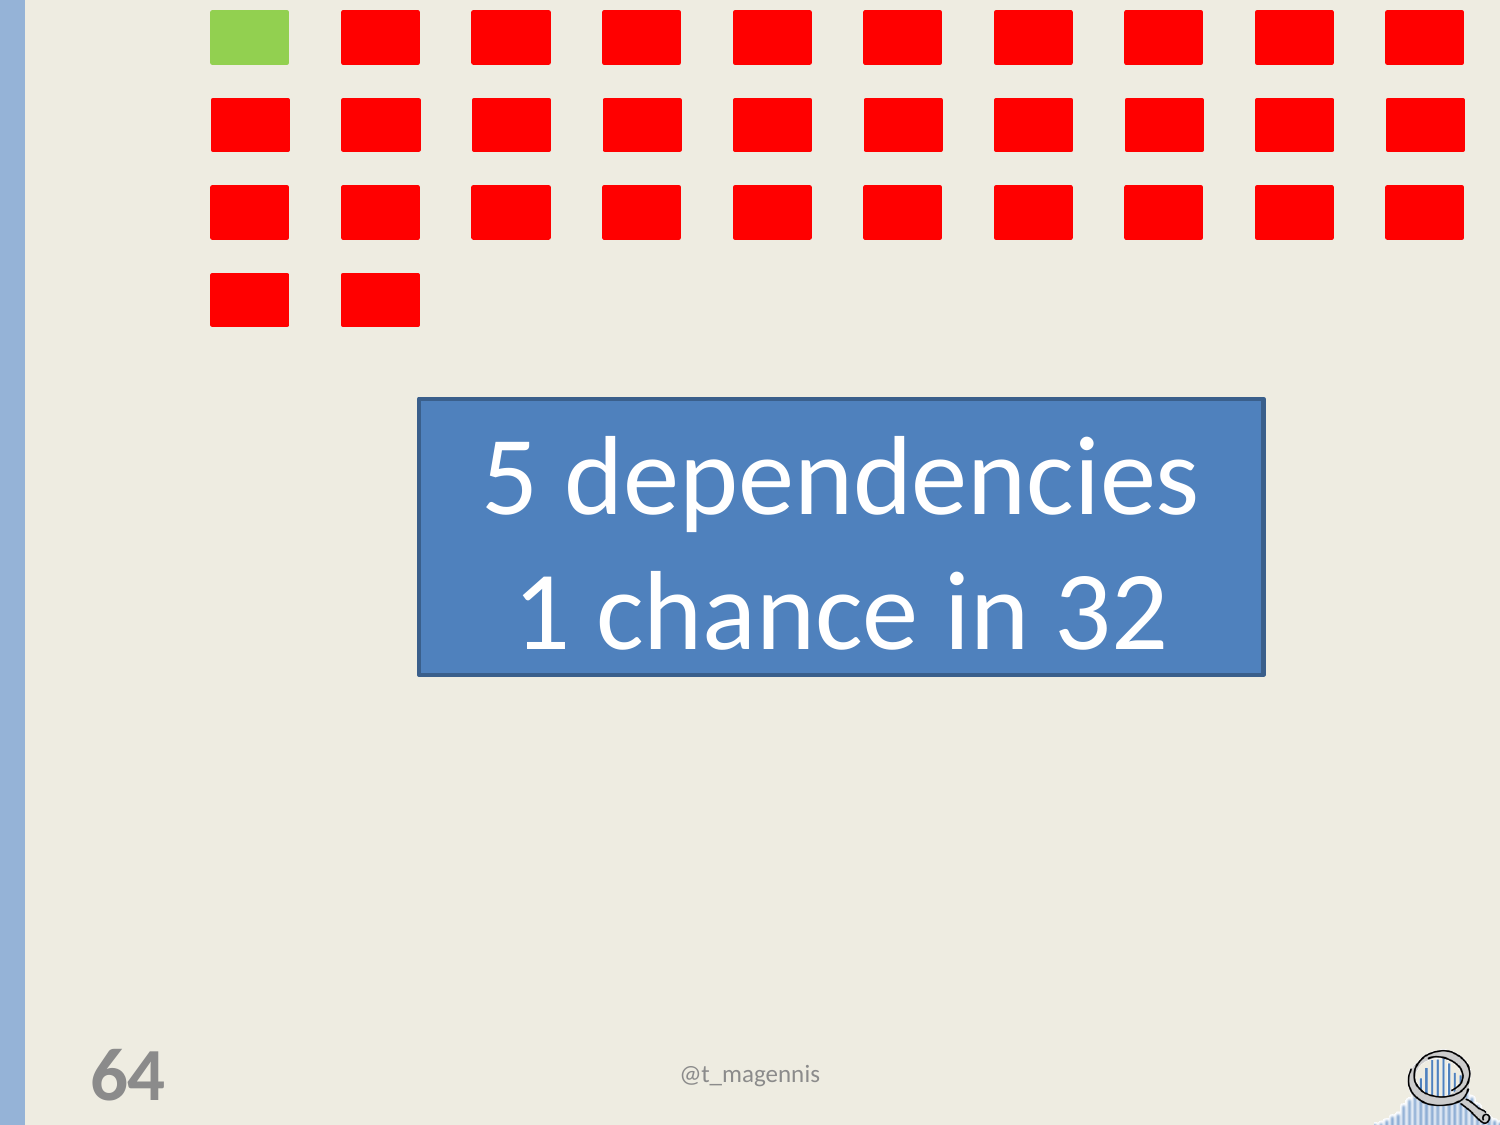

5 dependencies
1 chance in 32
64
@t_magennis